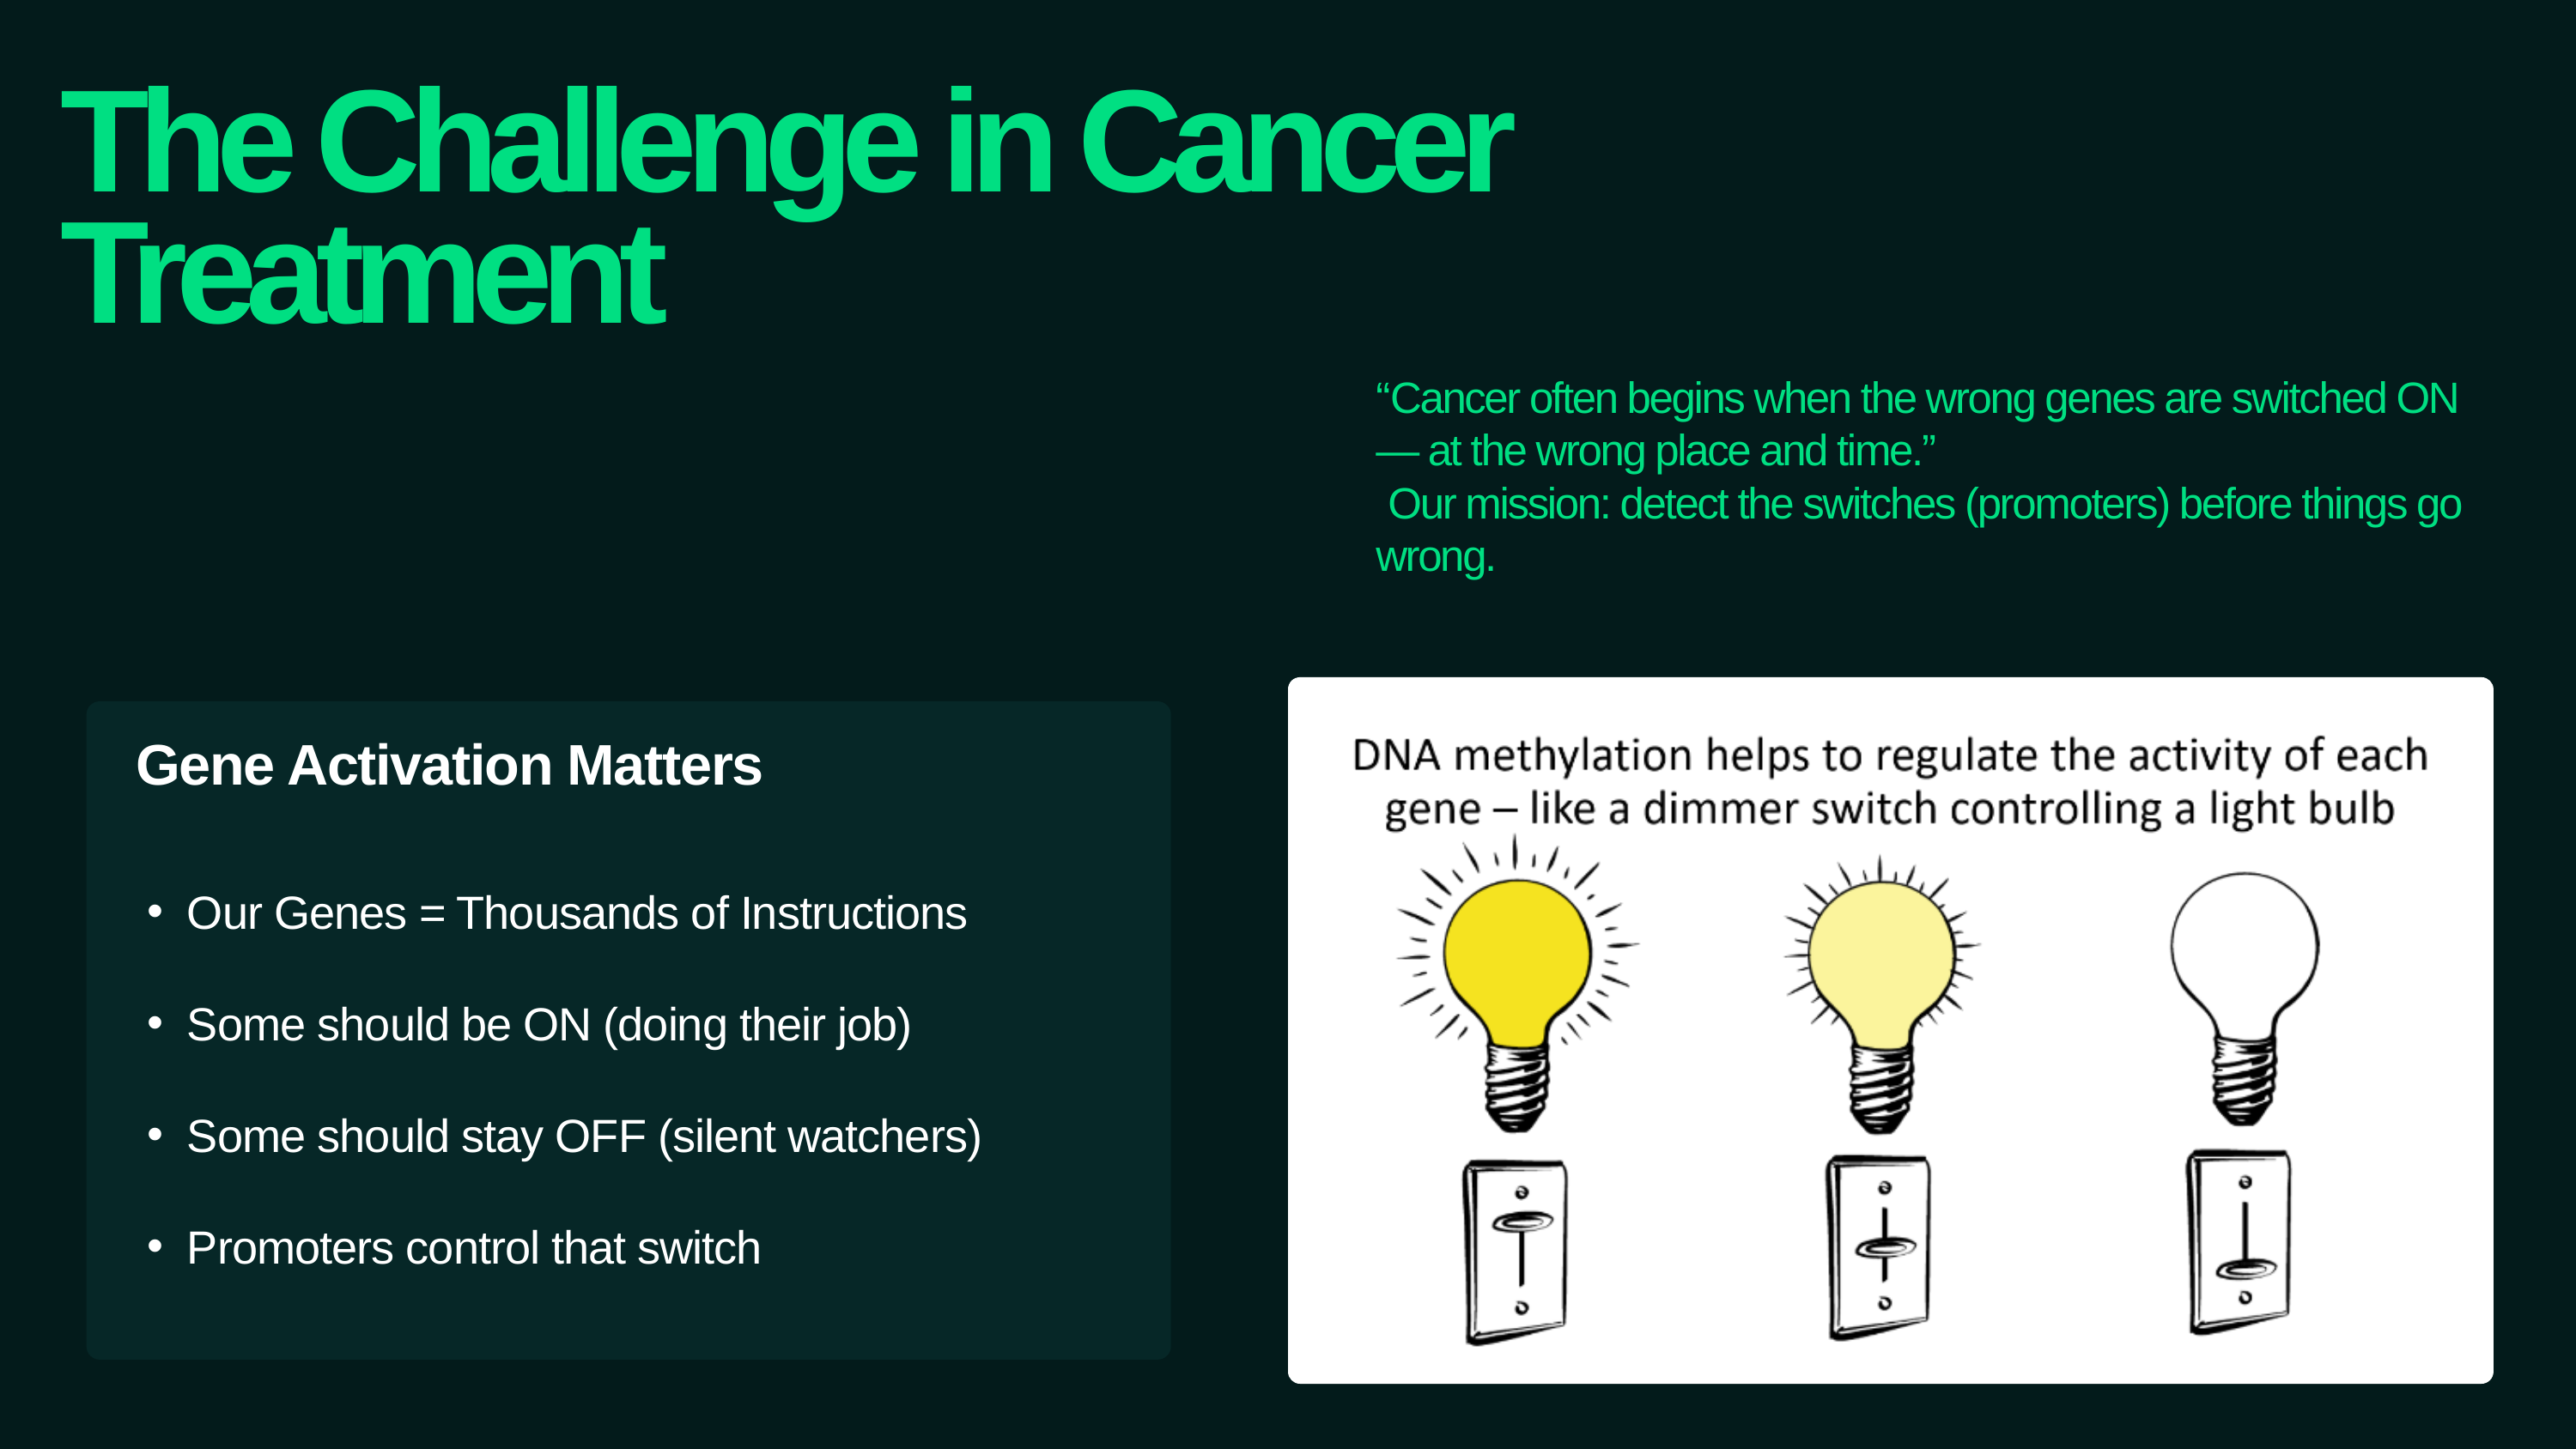

The Challenge in Cancer Treatment
“Cancer often begins when the wrong genes are switched ON — at the wrong place and time.”
 Our mission: detect the switches (promoters) before things go wrong.

Gene Activation Matters

Our Genes = Thousands of Instructions

Some should be ON (doing their job)

Some should stay OFF (silent watchers)

Promoters control that switch